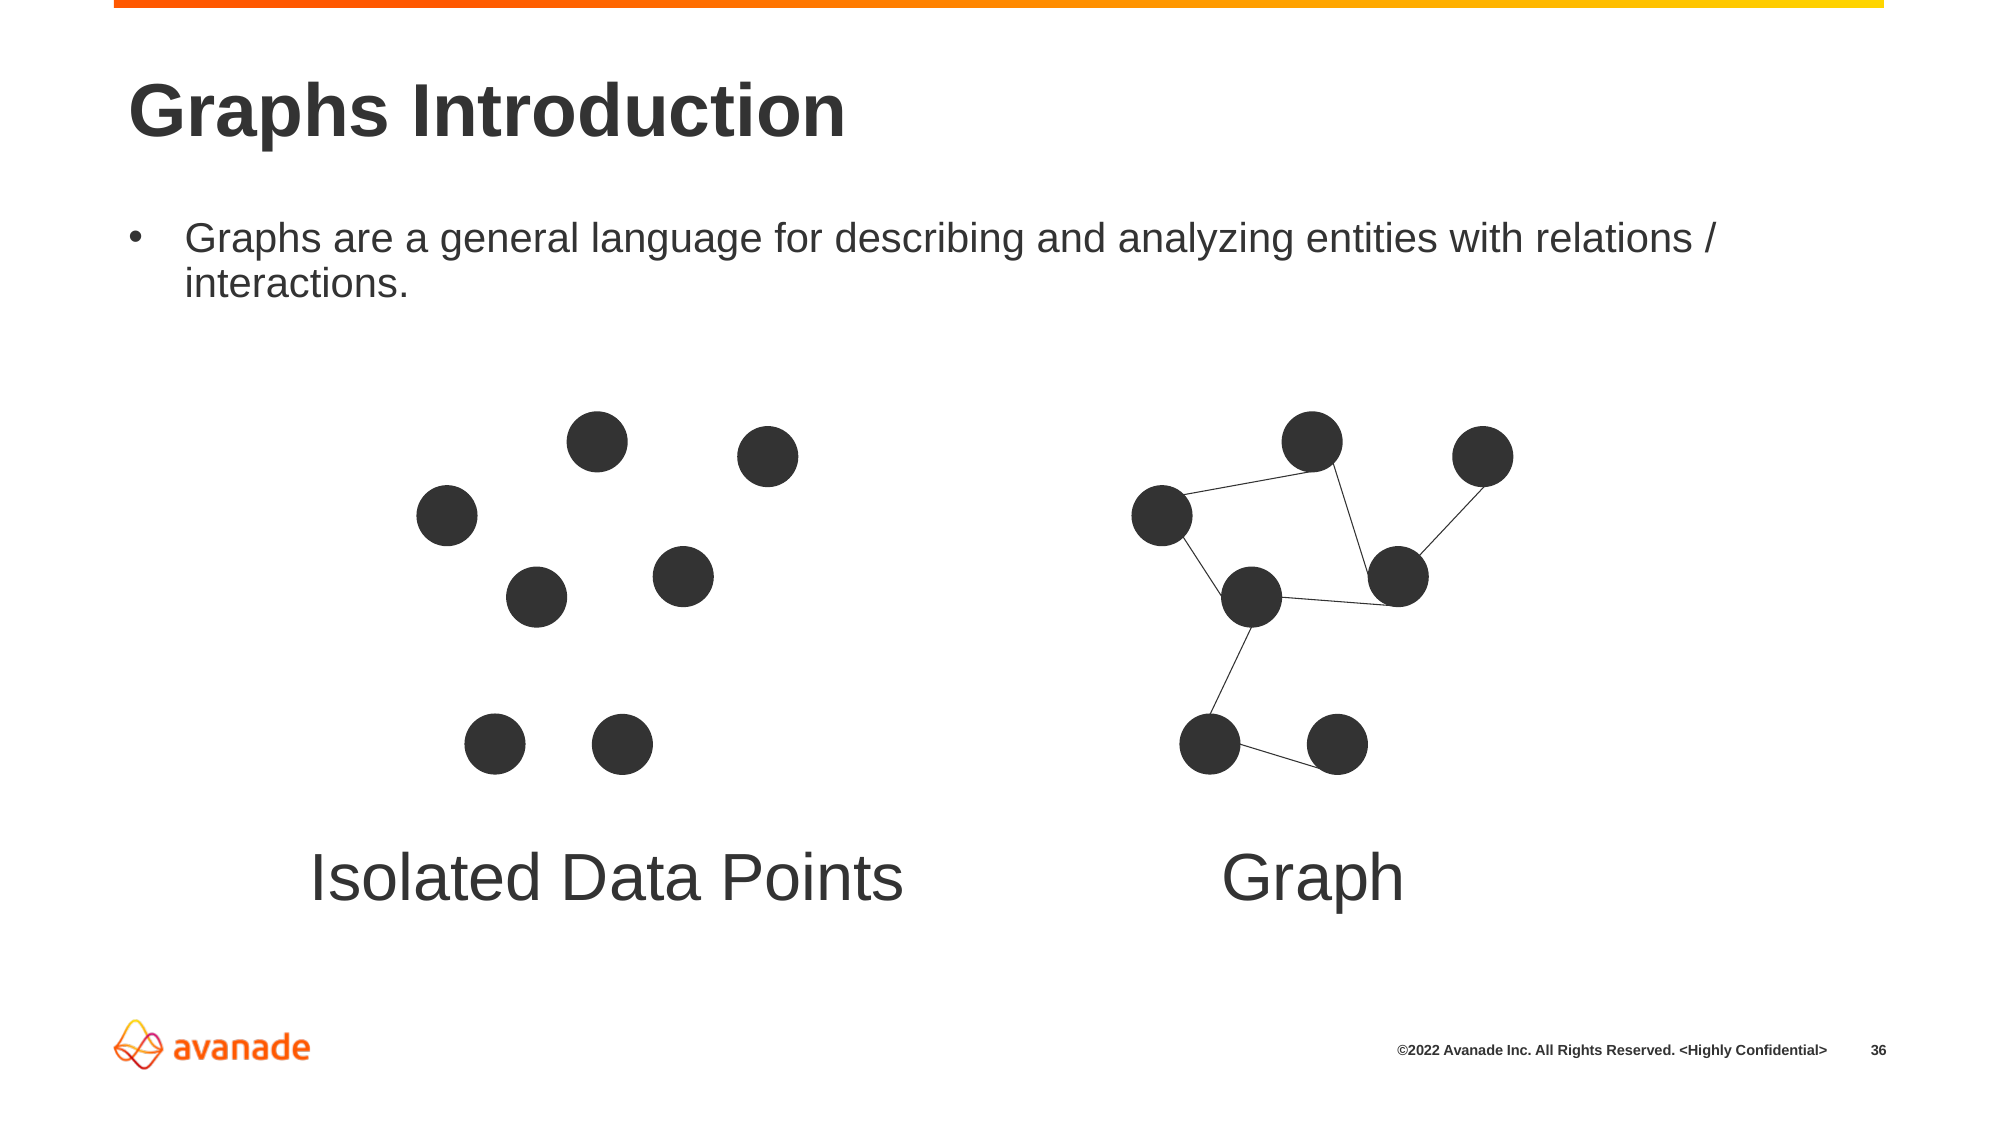

# Graphs Introduction
Graphs are a general language for describing and analyzing entities with relations / interactions.

Isolated Data Points
Graph